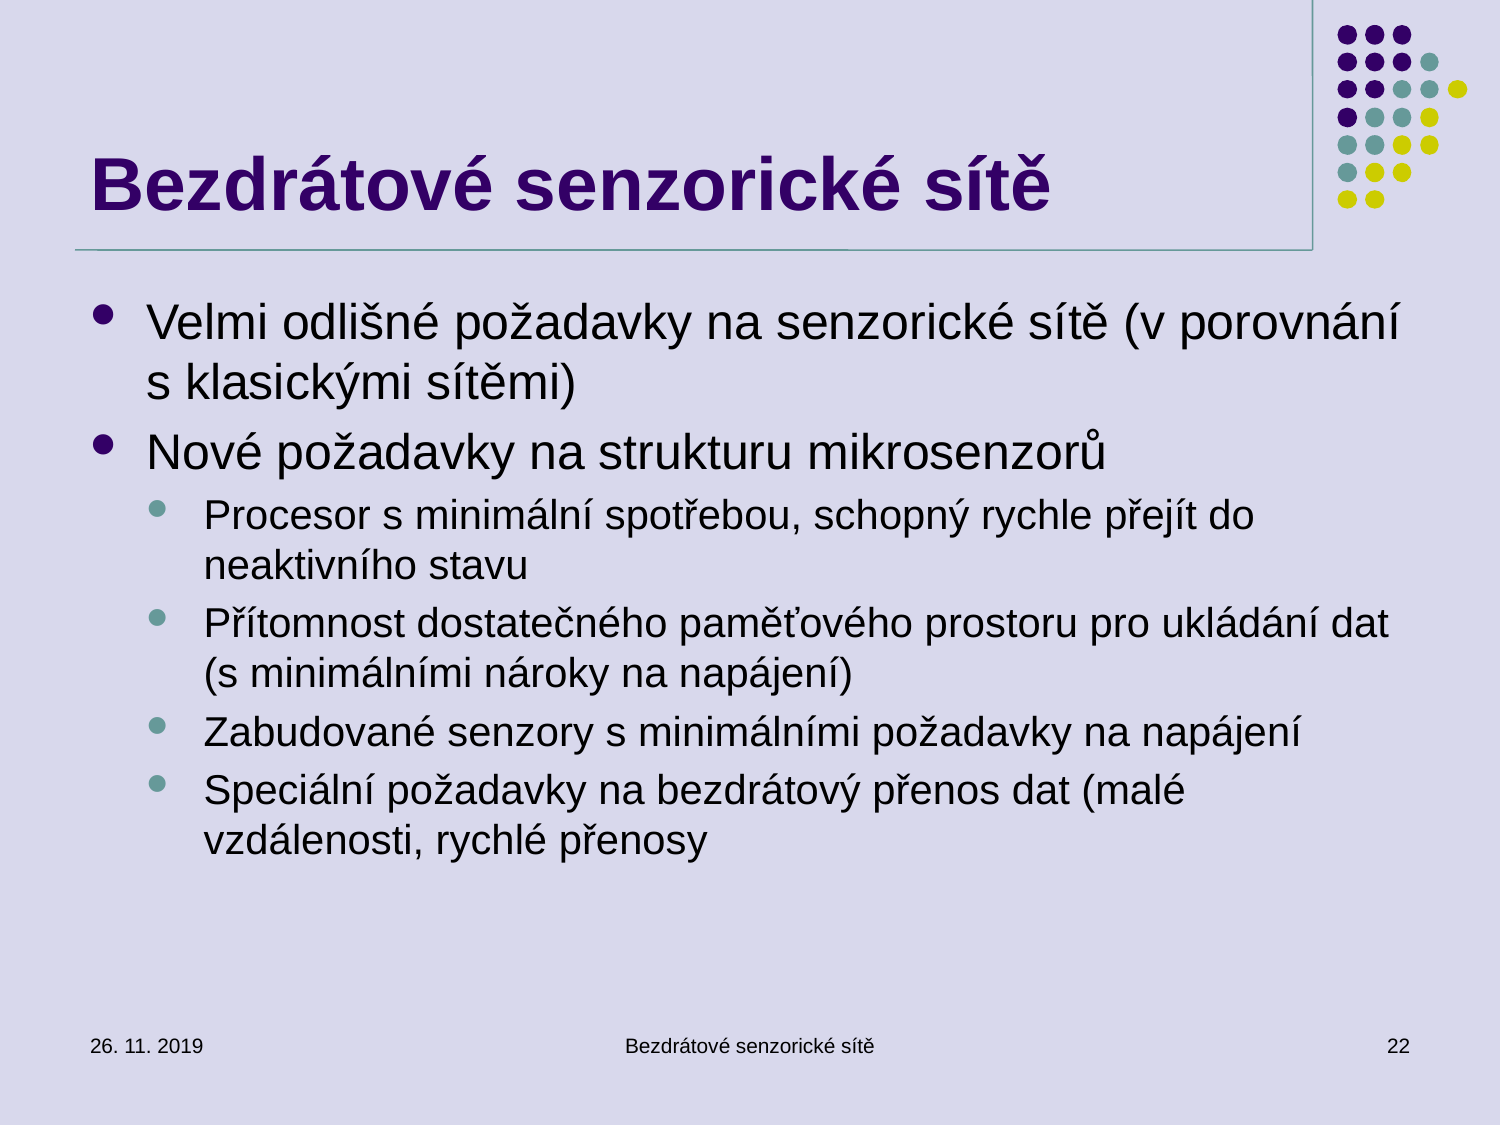

# Bezdrátové senzorické sítě
Velmi odlišné požadavky na senzorické sítě (v porovnání s klasickými sítěmi)
Nové požadavky na strukturu mikrosenzorů
Procesor s minimální spotřebou, schopný rychle přejít do neaktivního stavu
Přítomnost dostatečného paměťového prostoru pro ukládání dat (s minimálními nároky na napájení)
Zabudované senzory s minimálními požadavky na napájení
Speciální požadavky na bezdrátový přenos dat (malé vzdálenosti, rychlé přenosy
26. 11. 2019
Bezdrátové senzorické sítě
22